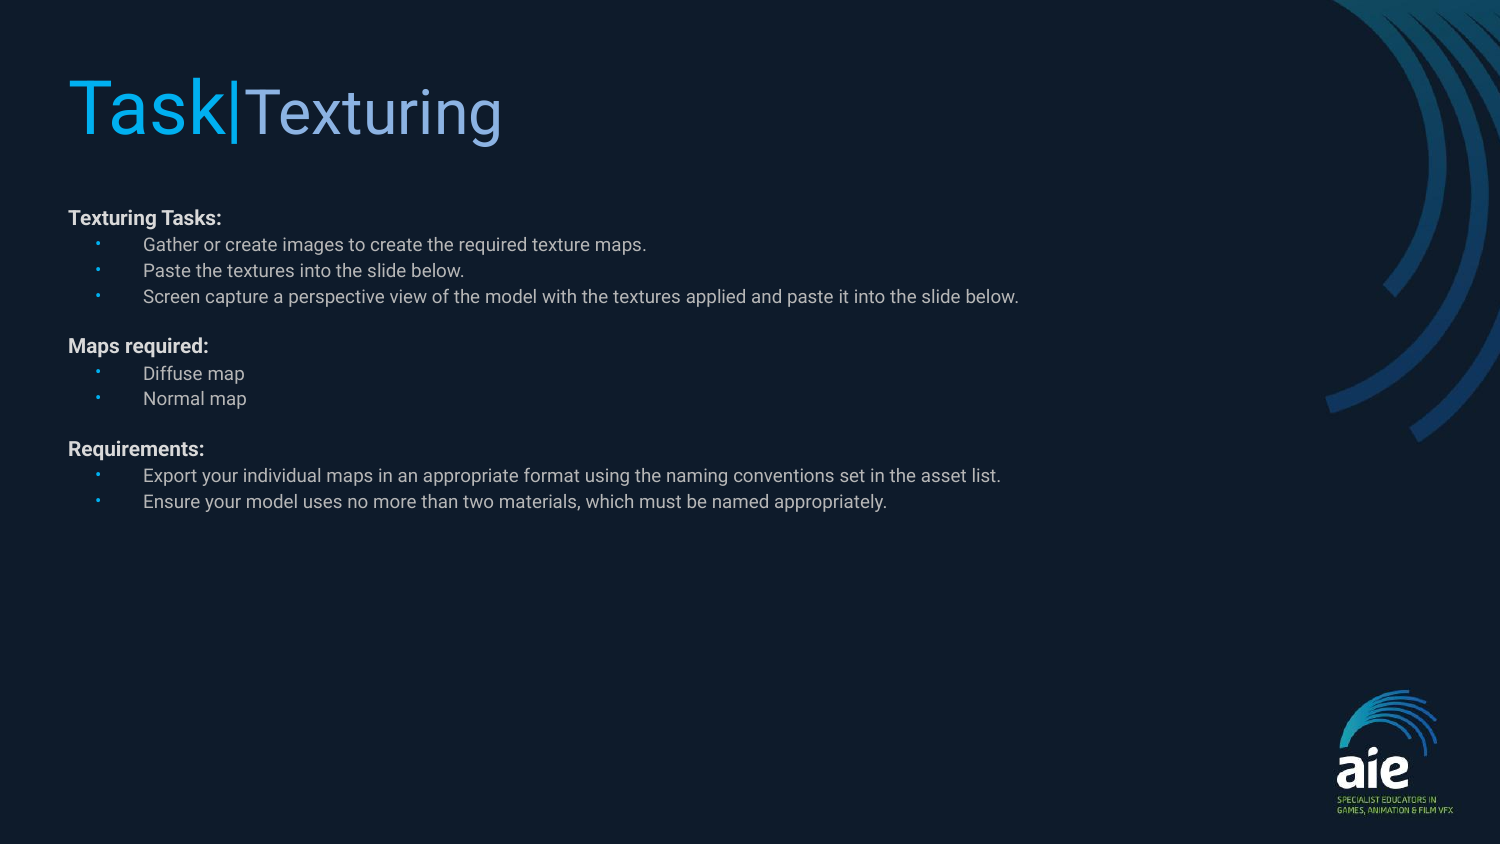

# Task|Texturing
Texturing Tasks:
Gather or create images to create the required texture maps.
Paste the textures into the slide below.
Screen capture a perspective view of the model with the textures applied and paste it into the slide below.
Maps required:
Diffuse map
Normal map
Requirements:
Export your individual maps in an appropriate format using the naming conventions set in the asset list.
Ensure your model uses no more than two materials, which must be named appropriately.